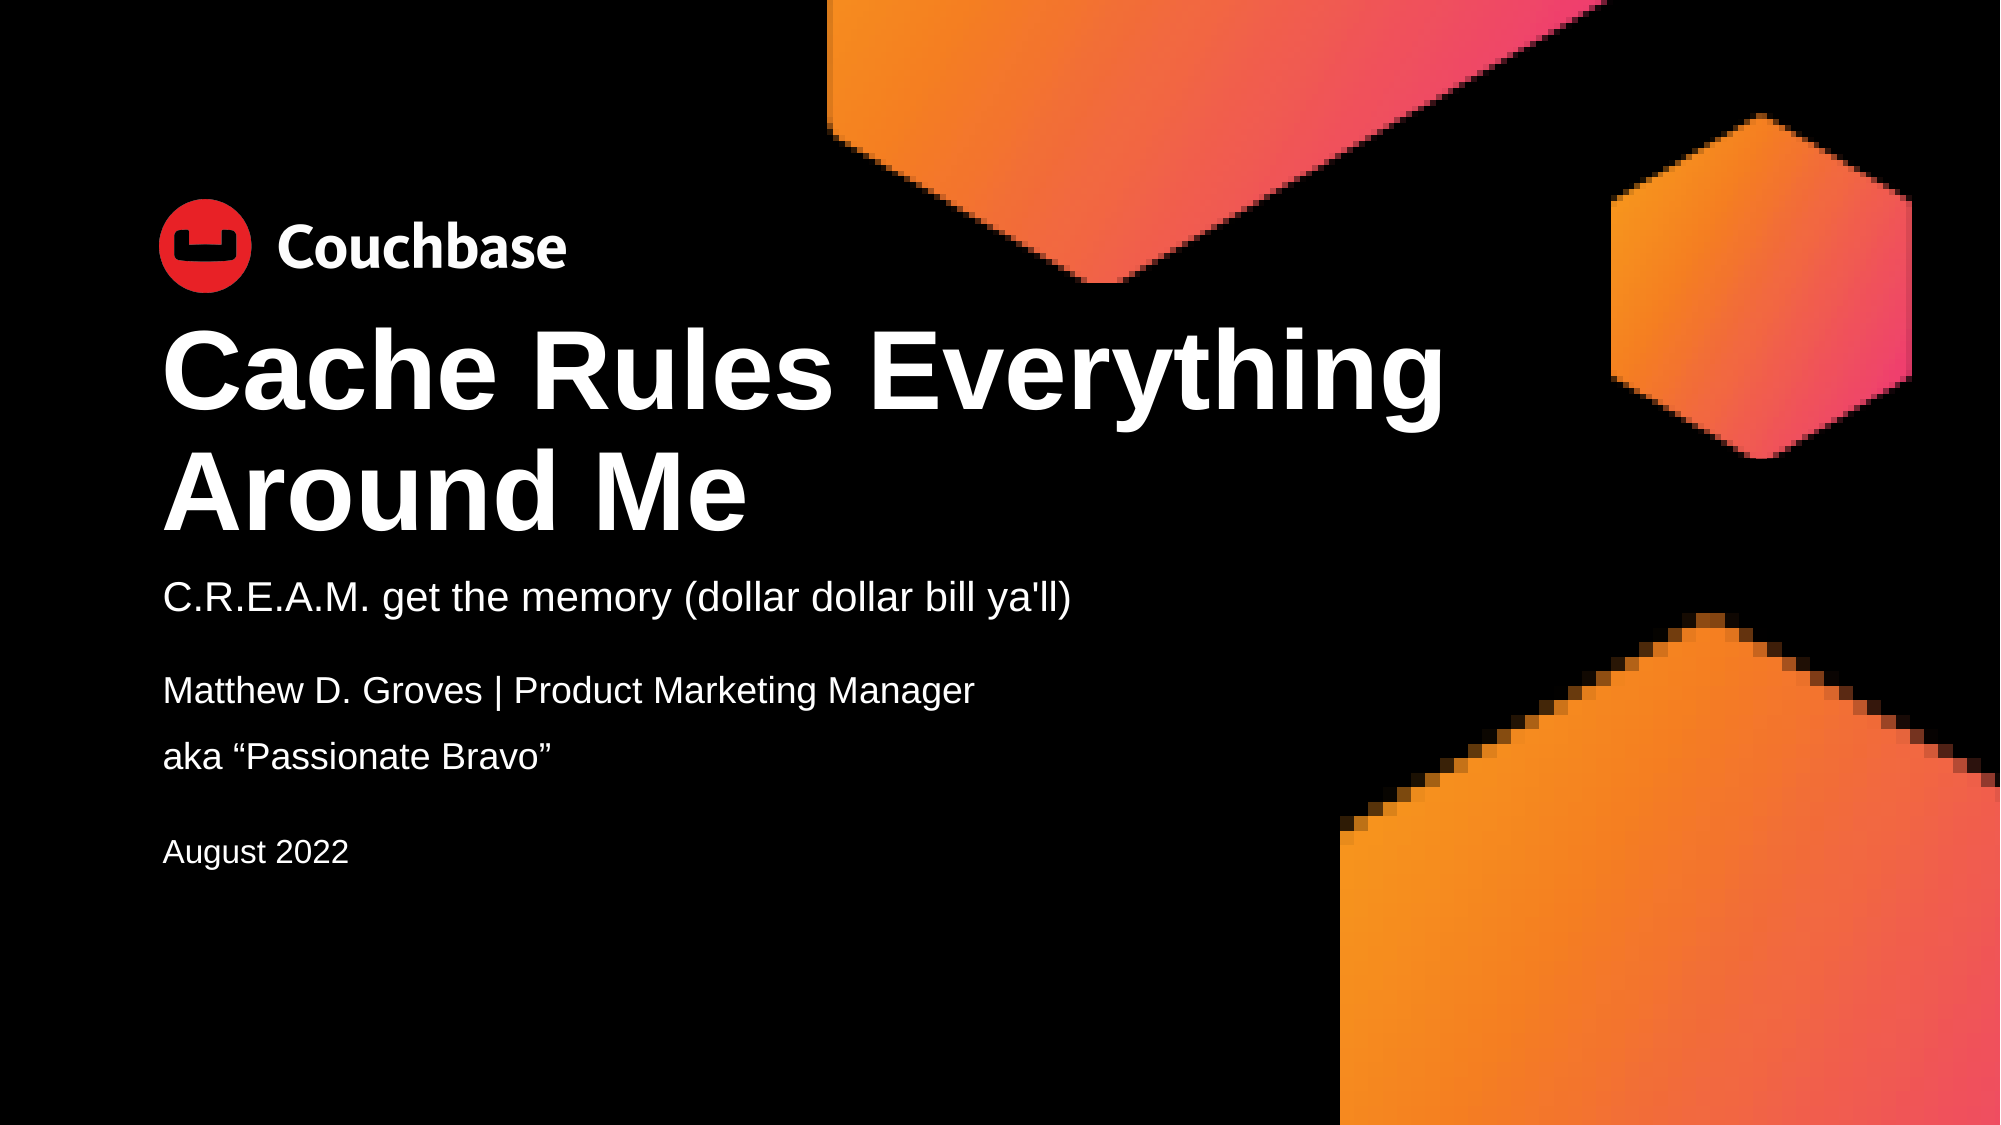

# Cache Rules Everything Around Me
C.R.E.A.M. get the memory (dollar dollar bill ya'll)
Matthew D. Groves | Product Marketing Manager
aka “Passionate Bravo”
August 2022